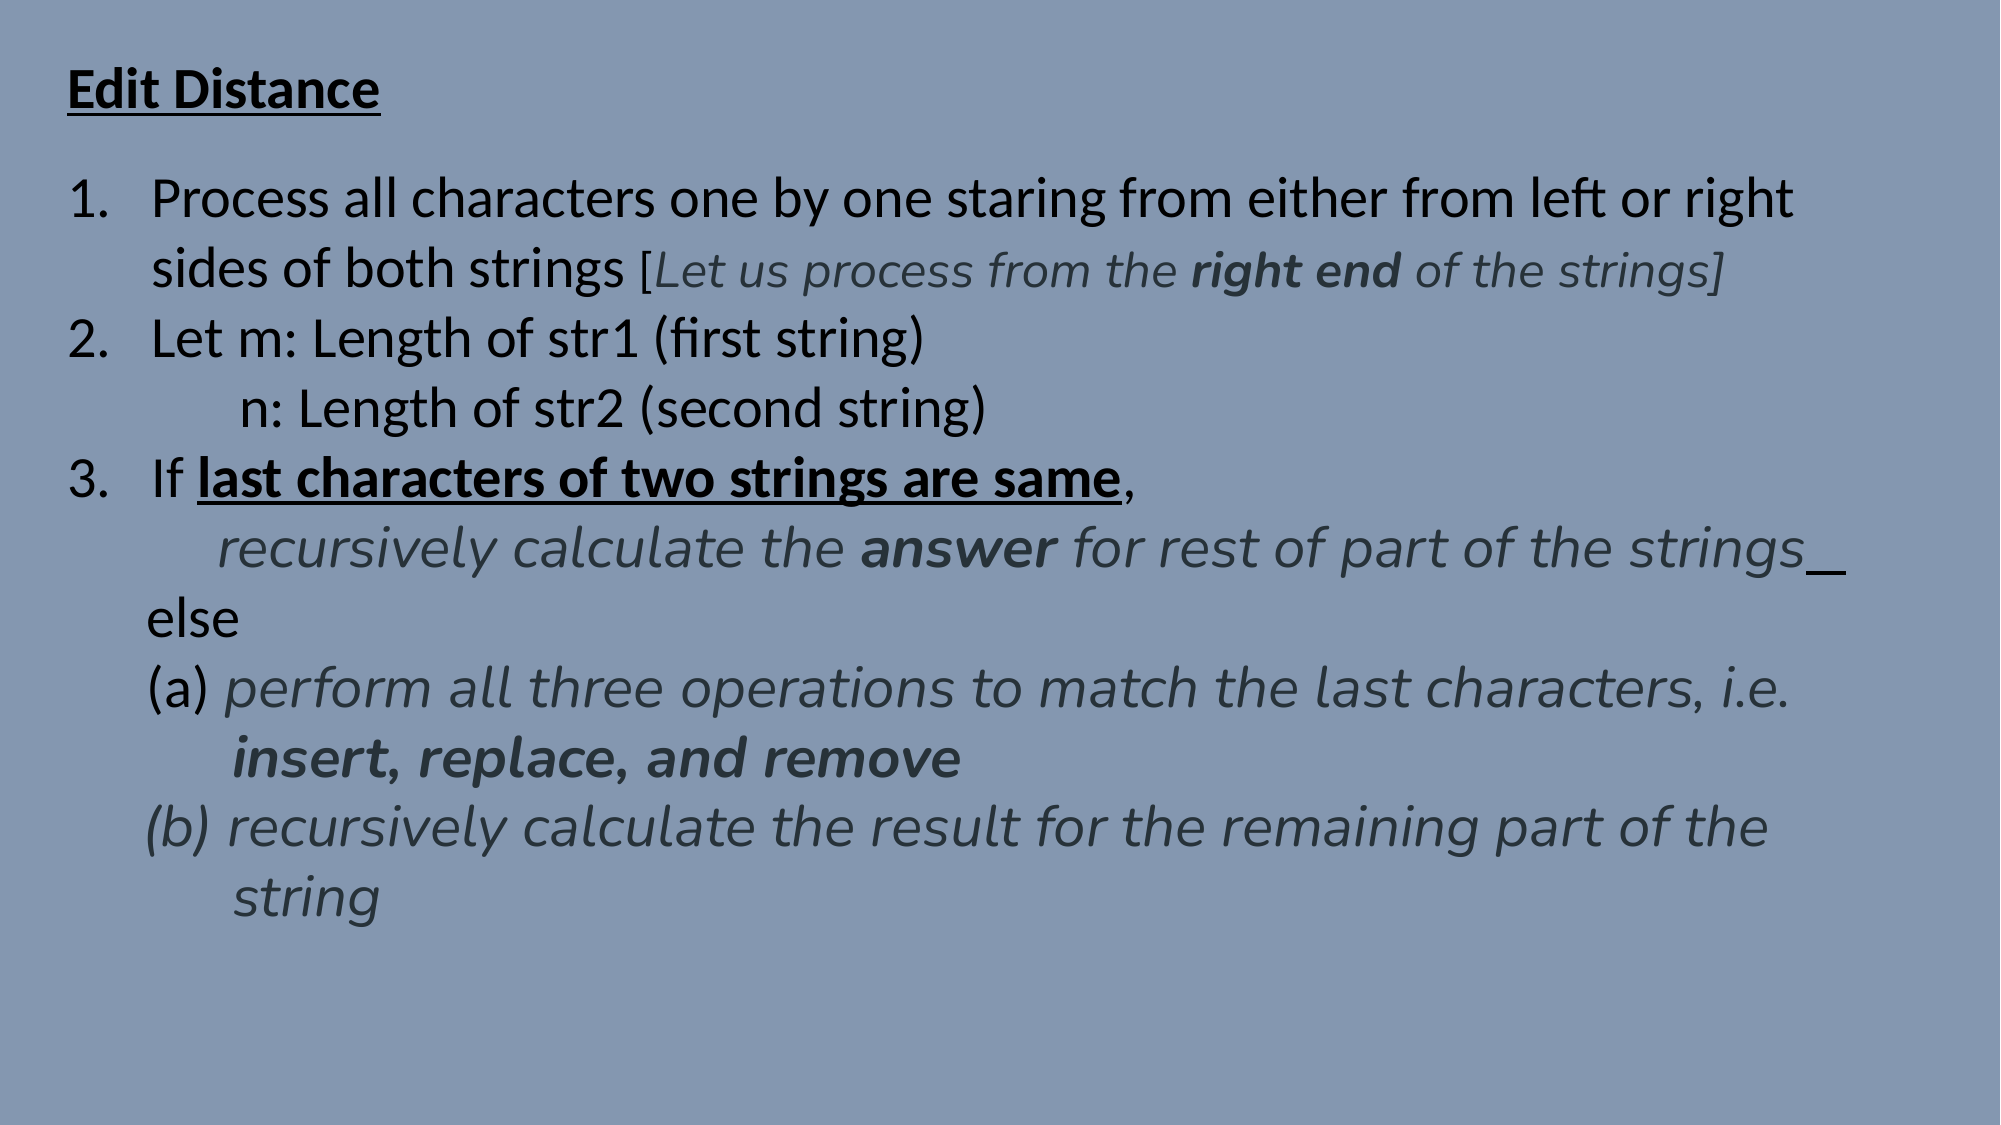

Edit Distance
Process all characters one by one staring from either from left or right sides of both strings [Let us process from the right end of the strings]
Let m: Length of str1 (first string)
             n: Length of str2 (second string)
If last characters of two strings are same,
	recursively calculate the answer for rest of part of the strings
      else
      (a) perform all three operations to match the last characters, i.e.
           insert, replace, and remove
     (b) recursively calculate the result for the remaining part of the
           string